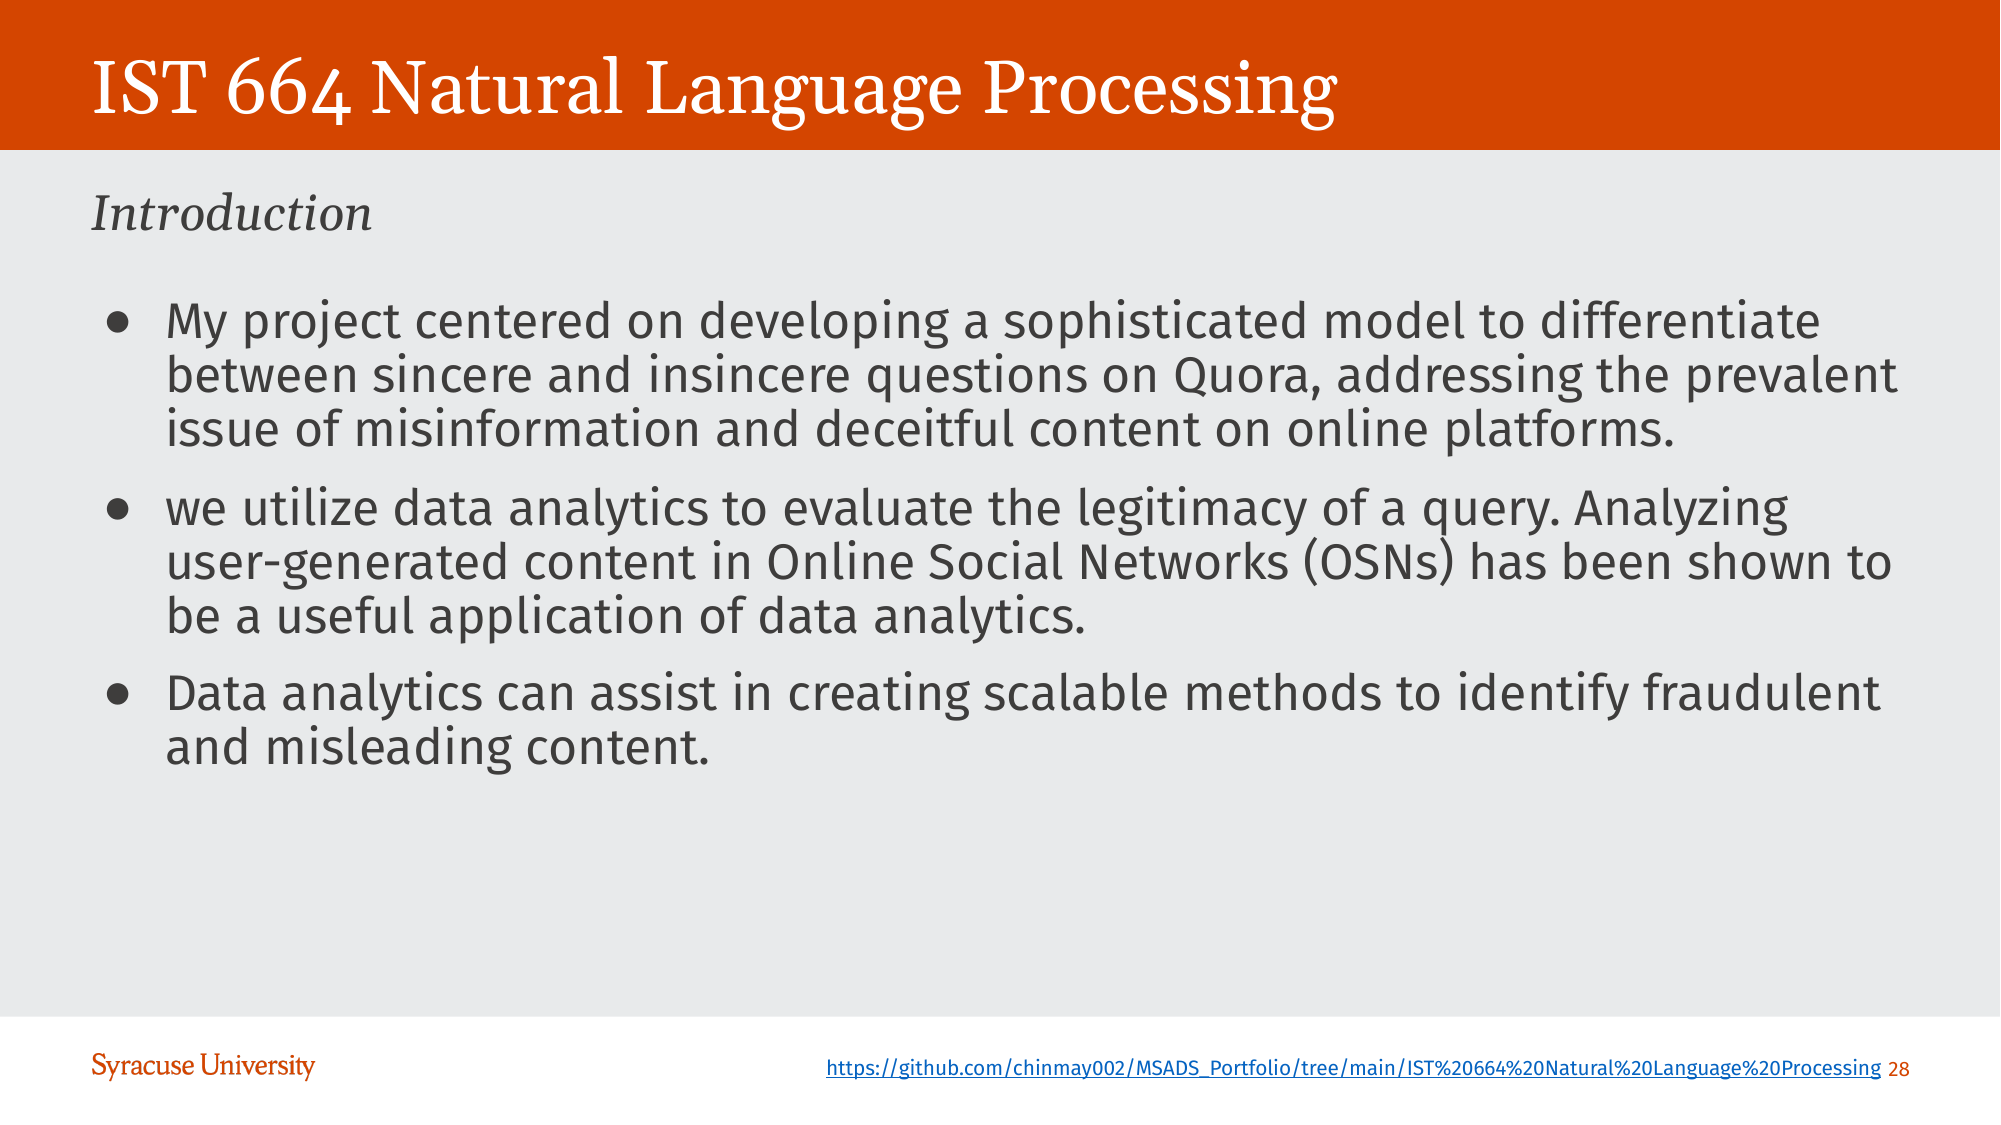

# IST 664 Natural Language Processing
Introduction
My project centered on developing a sophisticated model to differentiate between sincere and insincere questions on Quora, addressing the prevalent issue of misinformation and deceitful content on online platforms.
we utilize data analytics to evaluate the legitimacy of a query. Analyzing user-generated content in Online Social Networks (OSNs) has been shown to be a useful application of data analytics.
Data analytics can assist in creating scalable methods to identify fraudulent and misleading content.

https://github.com/chinmay002/MSADS_Portfolio/tree/main/IST%20664%20Natural%20Language%20Processing
28